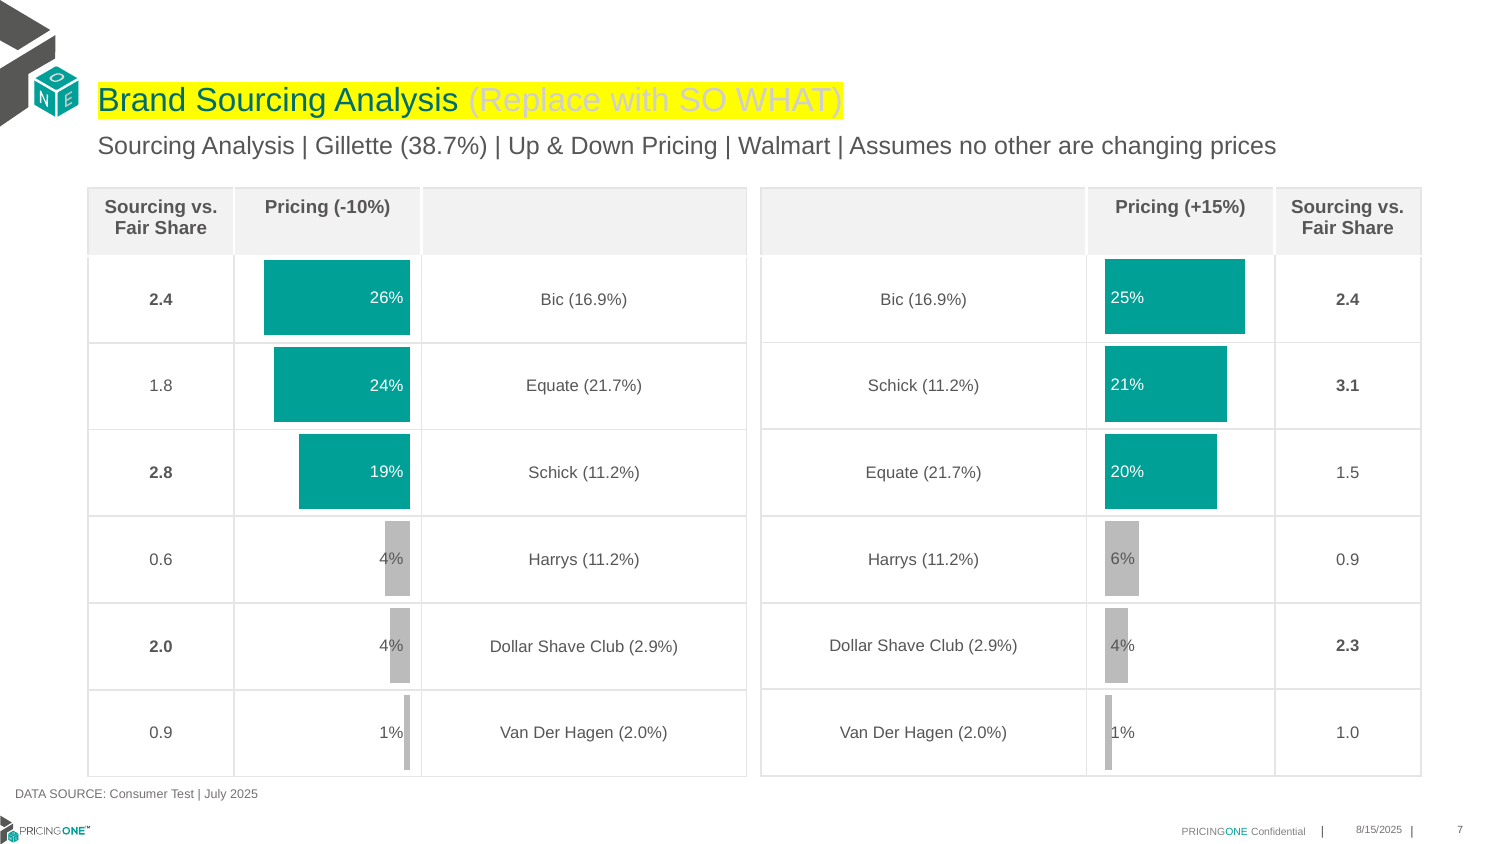

# Brand Sourcing Analysis (Replace with SO WHAT)
Sourcing Analysis | Gillette (38.7%) | Up & Down Pricing | Walmart | Assumes no other are changing prices
| Sourcing vs. Fair Share | Pricing (-10%) |  |
| --- | --- | --- |
| 2.4 |  | Bic (16.9%) |
| 1.8 |  | Equate (21.7%) |
| 2.8 |  | Schick (11.2%) |
| 0.6 |  | Harrys (11.2%) |
| 2.0 |  | Dollar Shave Club (2.9%) |
| 0.9 |  | Van Der Hagen (2.0%) |
|  | Pricing (+15%) | Sourcing vs. Fair Share |
| --- | --- | --- |
| Bic (16.9%) |  | 2.4 |
| Schick (11.2%) |  | 3.1 |
| Equate (21.7%) |  | 1.5 |
| Harrys (11.2%) |  | 0.9 |
| Dollar Shave Club (2.9%) |  | 2.3 |
| Van Der Hagen (2.0%) |  | 1.0 |

### Chart

| Category | Gillette (38.7%) |
|---|---|
| Bic (16.9%) | 0.24667119859031142 |
| Schick (11.2%) | 0.21485720800740607 |
| Equate (21.7%) | 0.19789852868871807 |
| Harrys (11.2%) | 0.060204080041666545 |
| Dollar Shave Club (2.9%) | 0.04162619562136456 |
| Van Der Hagen (2.0%) | 0.012220412341483968 |

### Chart

| Category | Gillette (38.7%) |
|---|---|
| Bic (16.9%) | 0.2562331366959967 |
| Equate (21.7%) | 0.23861783303312156 |
| Schick (11.2%) | 0.19372856222907206 |
| Harrys (11.2%) | 0.044258636849259875 |
| Dollar Shave Club (2.9%) | 0.035364908473415974 |
| Van Der Hagen (2.0%) | 0.01052366238493661 |
DATA SOURCE: Consumer Test | July 2025

8/15/2025
7